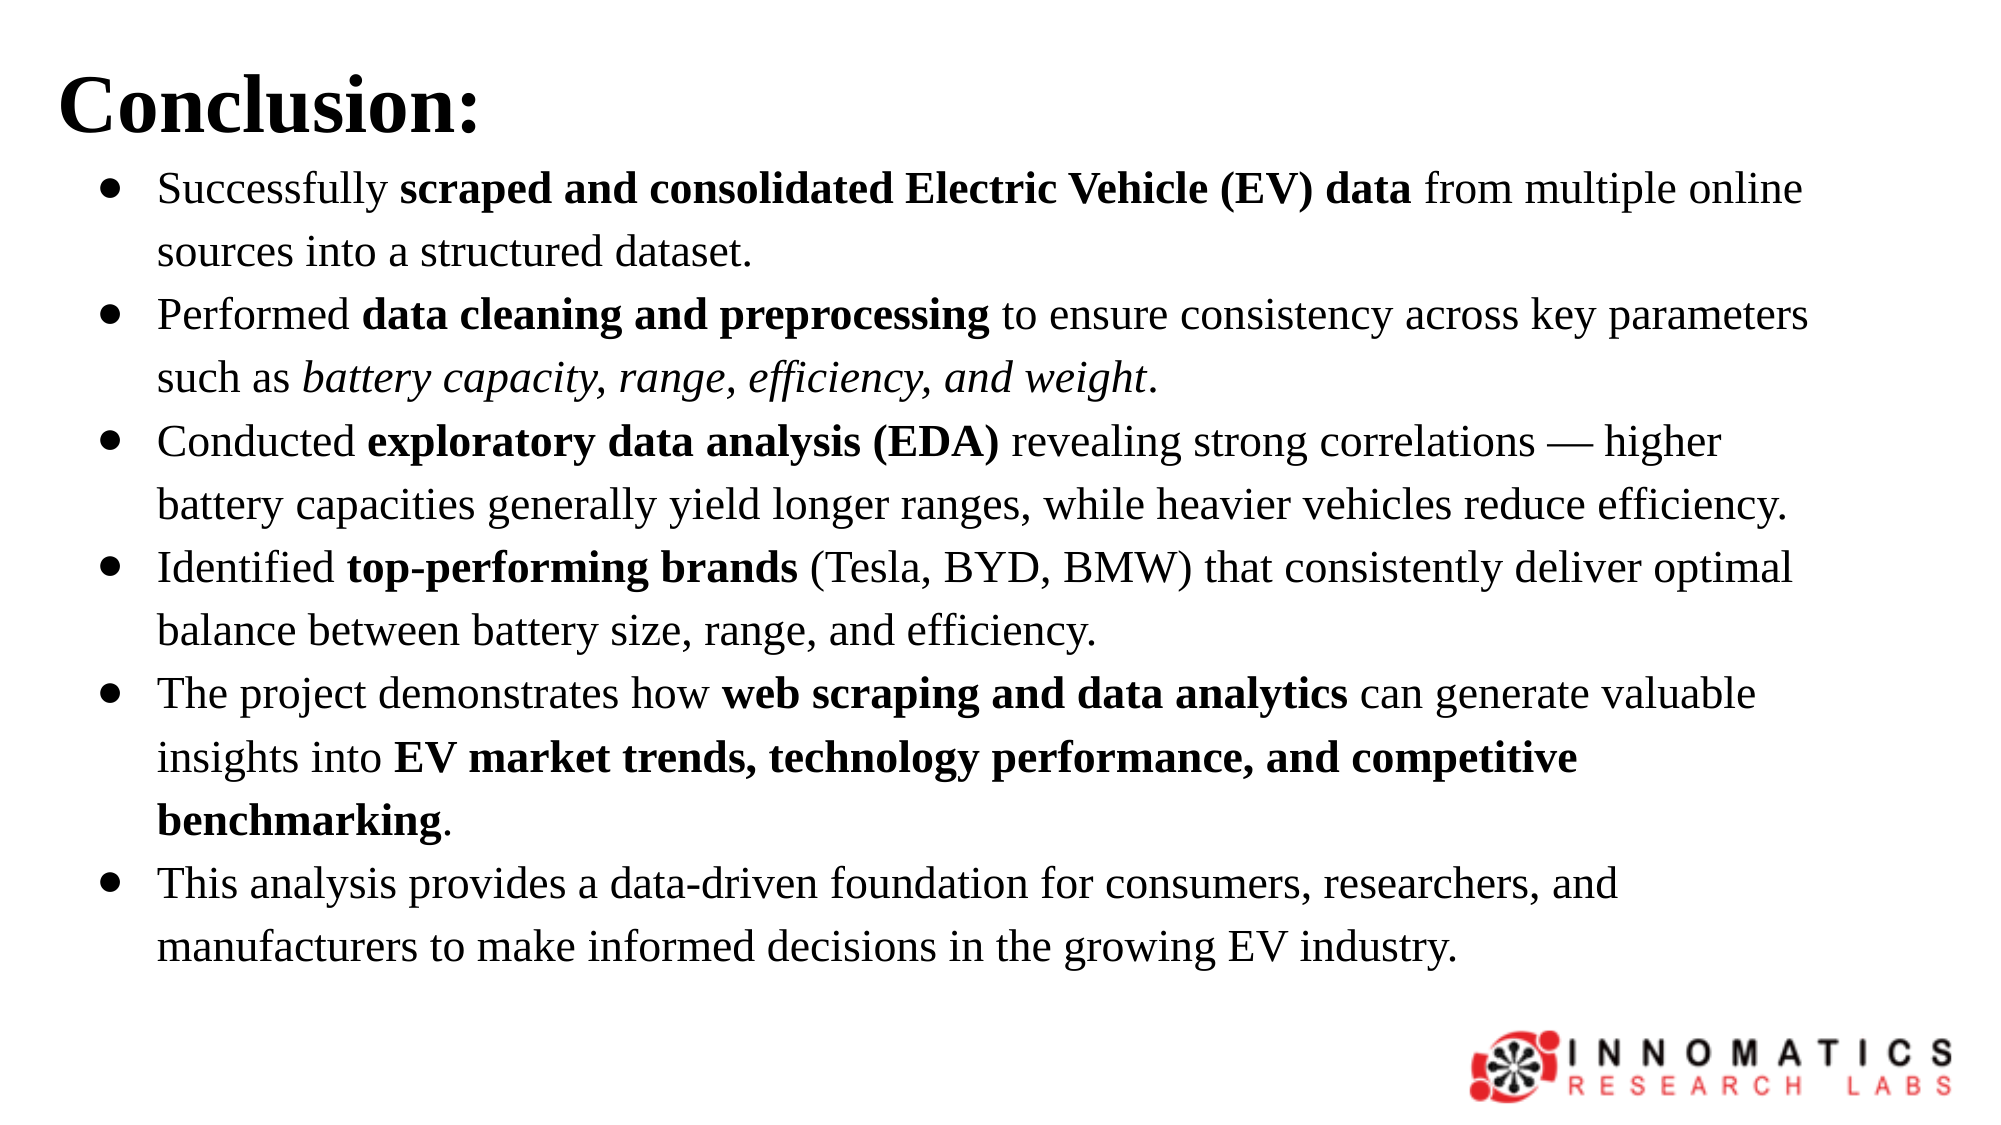

# Conclusion:
Successfully scraped and consolidated Electric Vehicle (EV) data from multiple online sources into a structured dataset.
Performed data cleaning and preprocessing to ensure consistency across key parameters such as battery capacity, range, efficiency, and weight.
Conducted exploratory data analysis (EDA) revealing strong correlations — higher battery capacities generally yield longer ranges, while heavier vehicles reduce efficiency.
Identified top-performing brands (Tesla, BYD, BMW) that consistently deliver optimal balance between battery size, range, and efficiency.
The project demonstrates how web scraping and data analytics can generate valuable insights into EV market trends, technology performance, and competitive benchmarking.
This analysis provides a data-driven foundation for consumers, researchers, and manufacturers to make informed decisions in the growing EV industry.